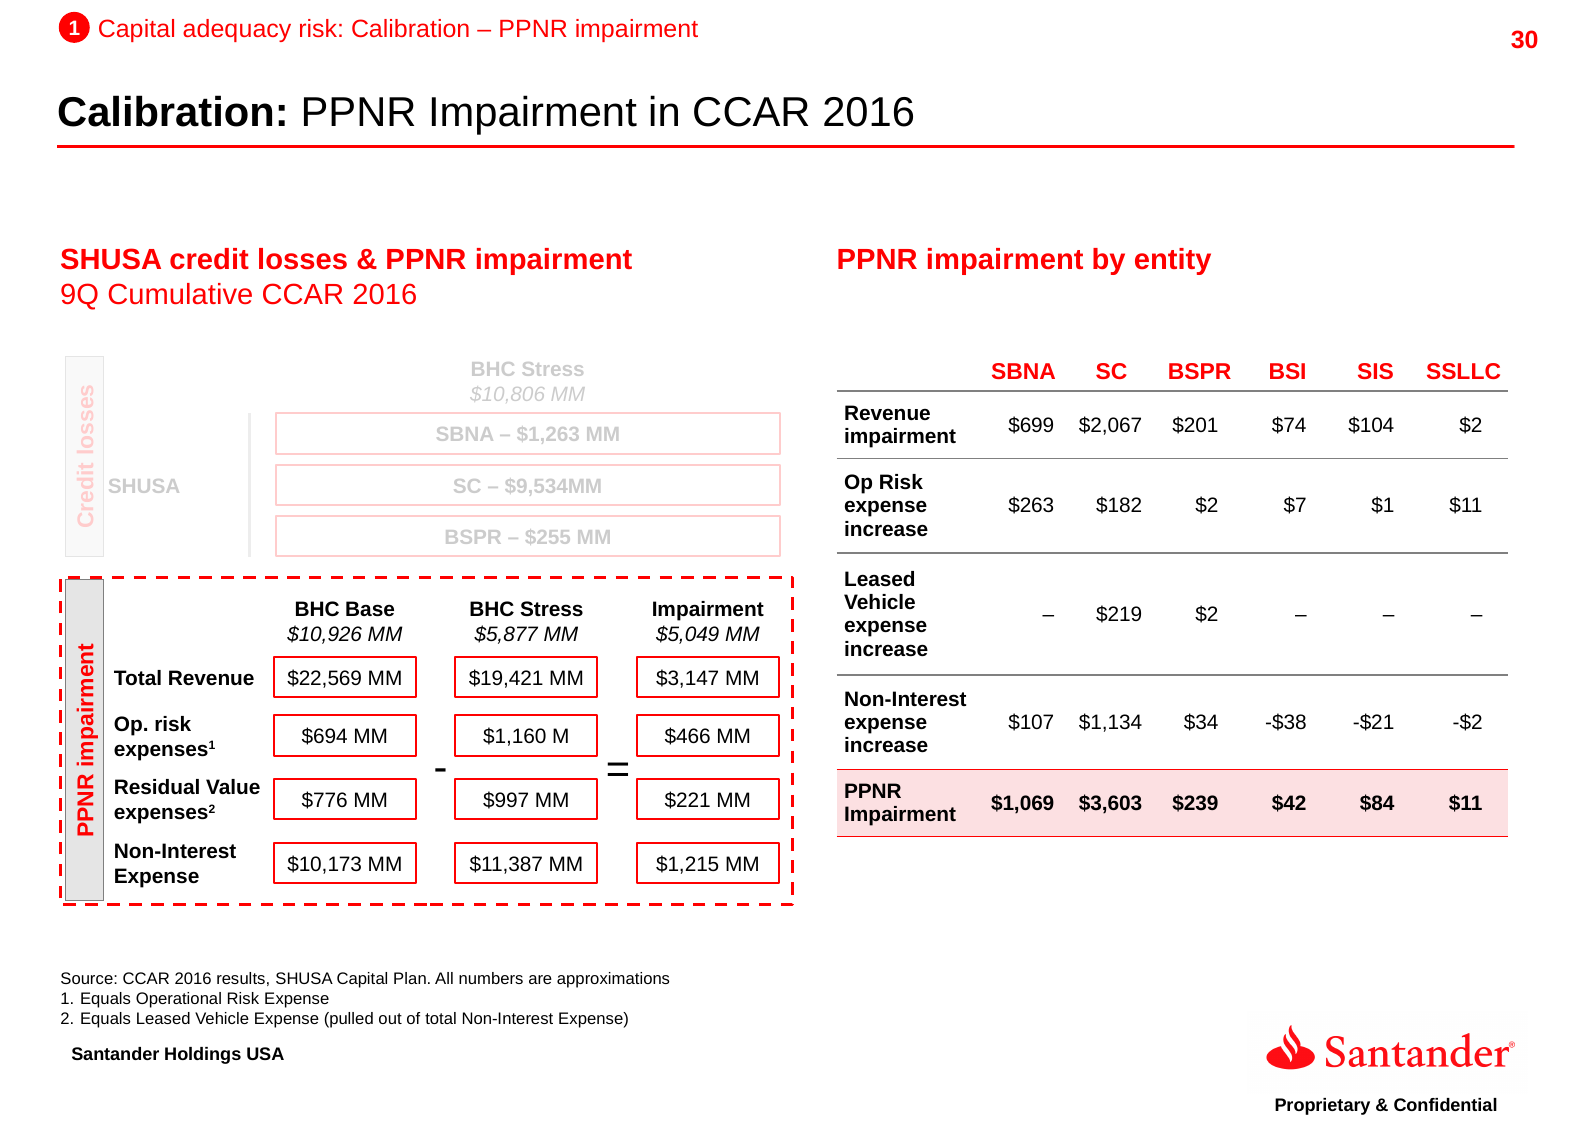

1
Capital adequacy risk: Calibration – PPNR impairment
Calibration: PPNR Impairment in CCAR 2016
PPNR impairment by entity
SHUSA credit losses & PPNR impairment
9Q Cumulative CCAR 2016

|  | SBNA | SC | BSPR | BSI | SIS | SSLLC |
| --- | --- | --- | --- | --- | --- | --- |
| Revenue impairment | $699 | $2,067 | $201 | $74 | $104 | $2 |
| Op Risk expense increase | $263 | $182 | $2 | $7 | $1 | $11 |
| Leased Vehicle expense increase | – | $219 | $2 | – | – | – |
| Non-Interest expense increase | $107 | $1,134 | $34 | -$38 | -$21 | -$2 |
| PPNR Impairment | $1,069 | $3,603 | $239 | $42 | $84 | $11 |
BHC Stress $10,806 MM
SBNA – $1,263 MM
Credit losses
SC – $9,534MM
SHUSA
BSPR – $255 MM

BHC Base
$10,926 MM
BHC Stress $5,877 MM
Impairment
$5,049 MM
$22,569 MM
$19,421 MM
$3,147 MM
Total Revenue
Op. risk expenses1
$694 MM
$1,160 M
$466 MM
PPNR impairment
-
=
Residual Value expenses2
$776 MM
$997 MM
$221 MM
Non-Interest Expense
$10,173 MM
$11,387 MM
$1,215 MM
Source: CCAR 2016 results, SHUSA Capital Plan. All numbers are approximations
Equals Operational Risk Expense
Equals Leased Vehicle Expense (pulled out of total Non-Interest Expense)